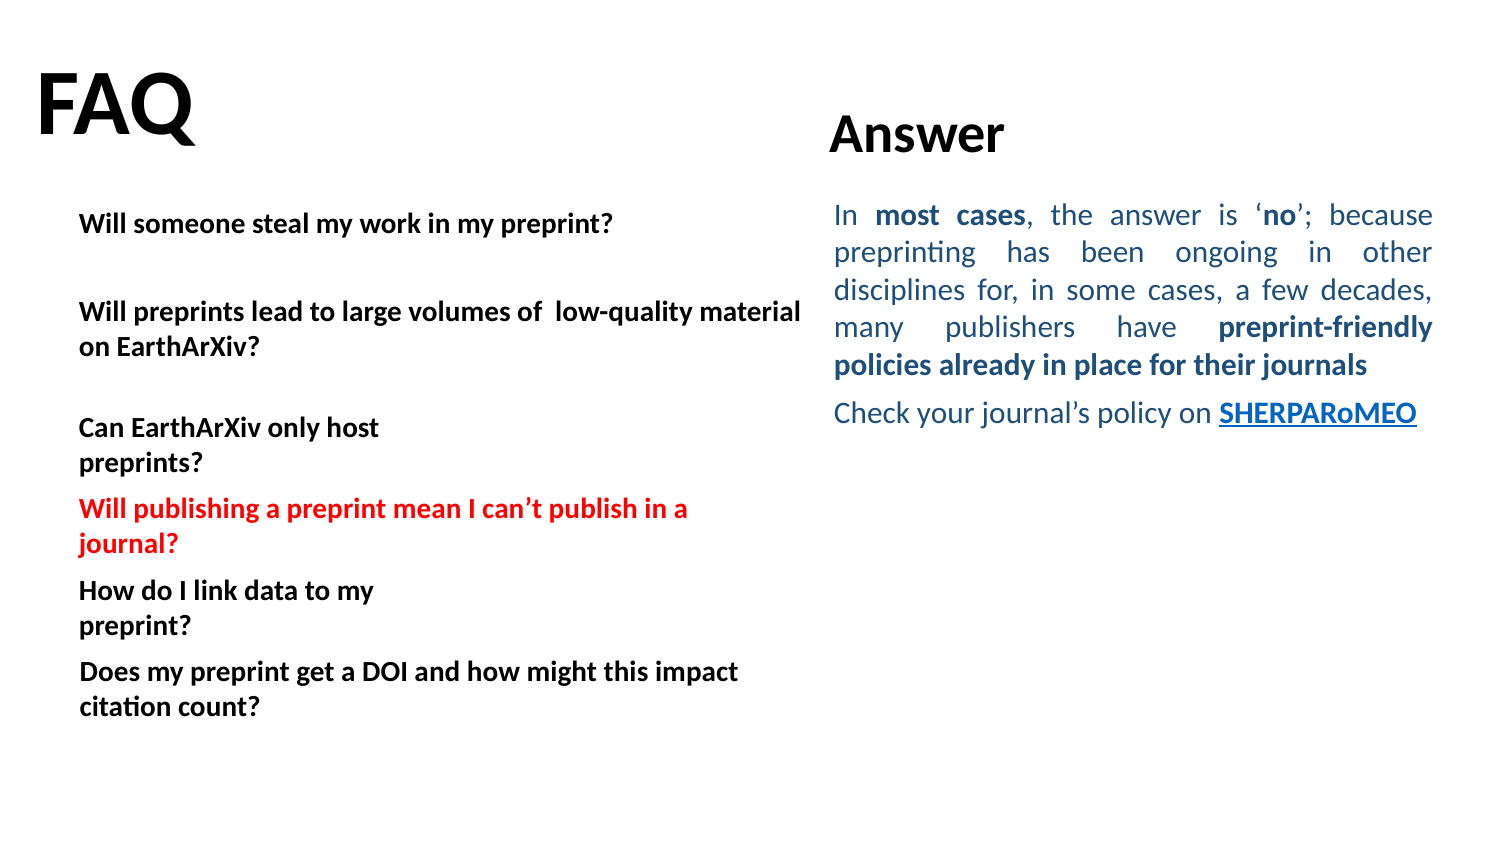

FAQ
Answer
In most cases, the answer is ‘no’; because preprinting has been ongoing in other disciplines for, in some cases, a few decades, many publishers have preprint-friendly policies already in place for their journals
Check your journal’s policy on SHERPARoMEO
Will someone steal my work in my preprint?
Will preprints lead to large volumes of  low-quality material on EarthArXiv?
Can EarthArXiv only host preprints?
Will publishing a preprint mean I can’t publish in a journal?
How do I link data to my preprint?
Does my preprint get a DOI and how might this impact citation count?